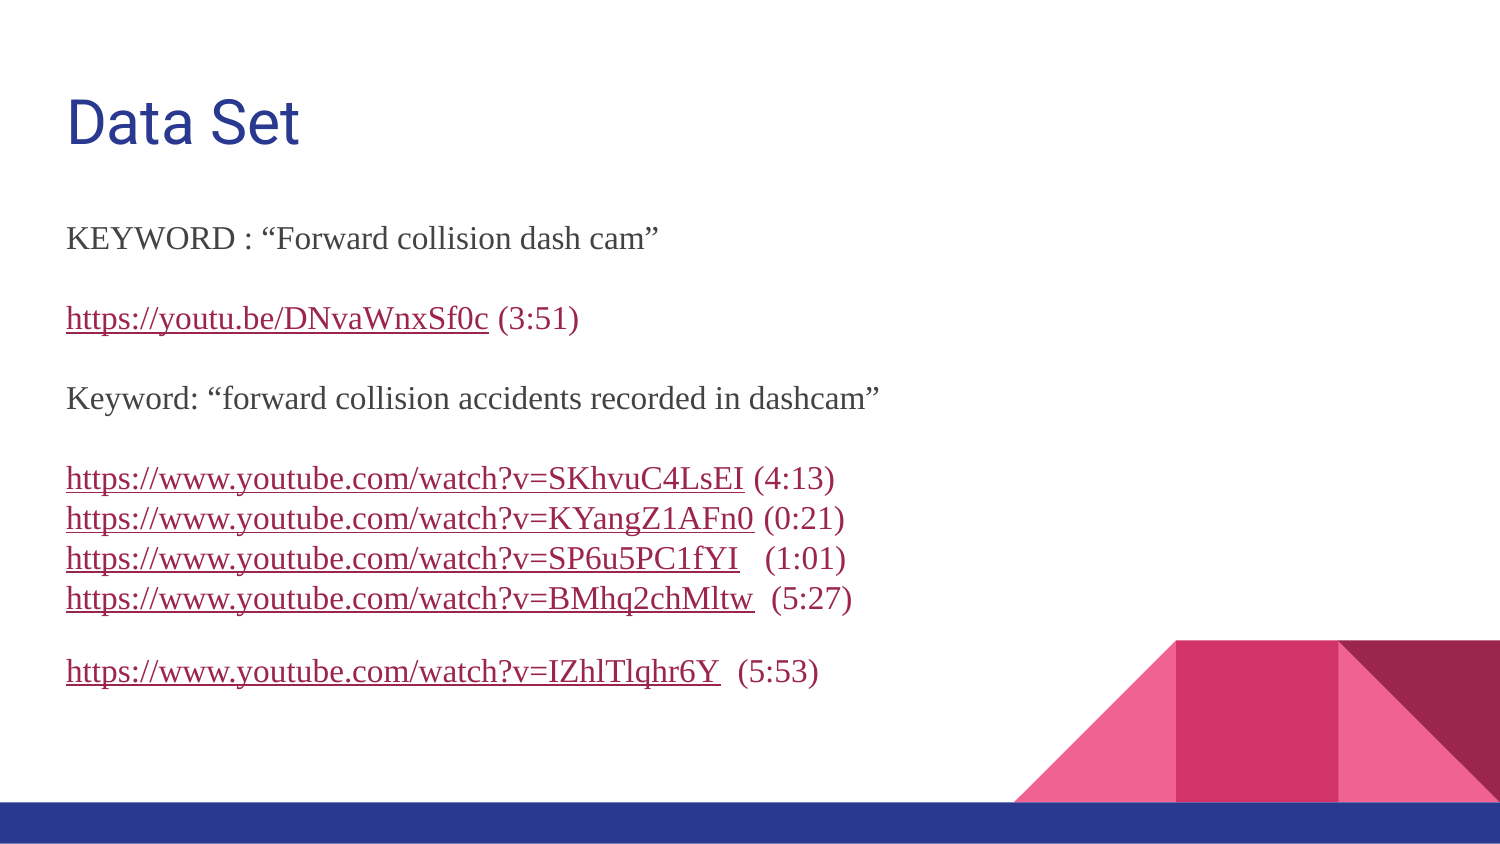

# Data Set
KEYWORD : “Forward collision dash cam”

https://youtu.be/DNvaWnxSf0c (3:51)

Keyword: “forward collision accidents recorded in dashcam”

https://www.youtube.com/watch?v=SKhvuC4LsEI (4:13)
https://www.youtube.com/watch?v=KYangZ1AFn0 (0:21)
https://www.youtube.com/watch?v=SP6u5PC1fYI   (1:01)
https://www.youtube.com/watch?v=BMhq2chMltw  (5:27)
https://www.youtube.com/watch?v=IZhlTlqhr6Y  (5:53)